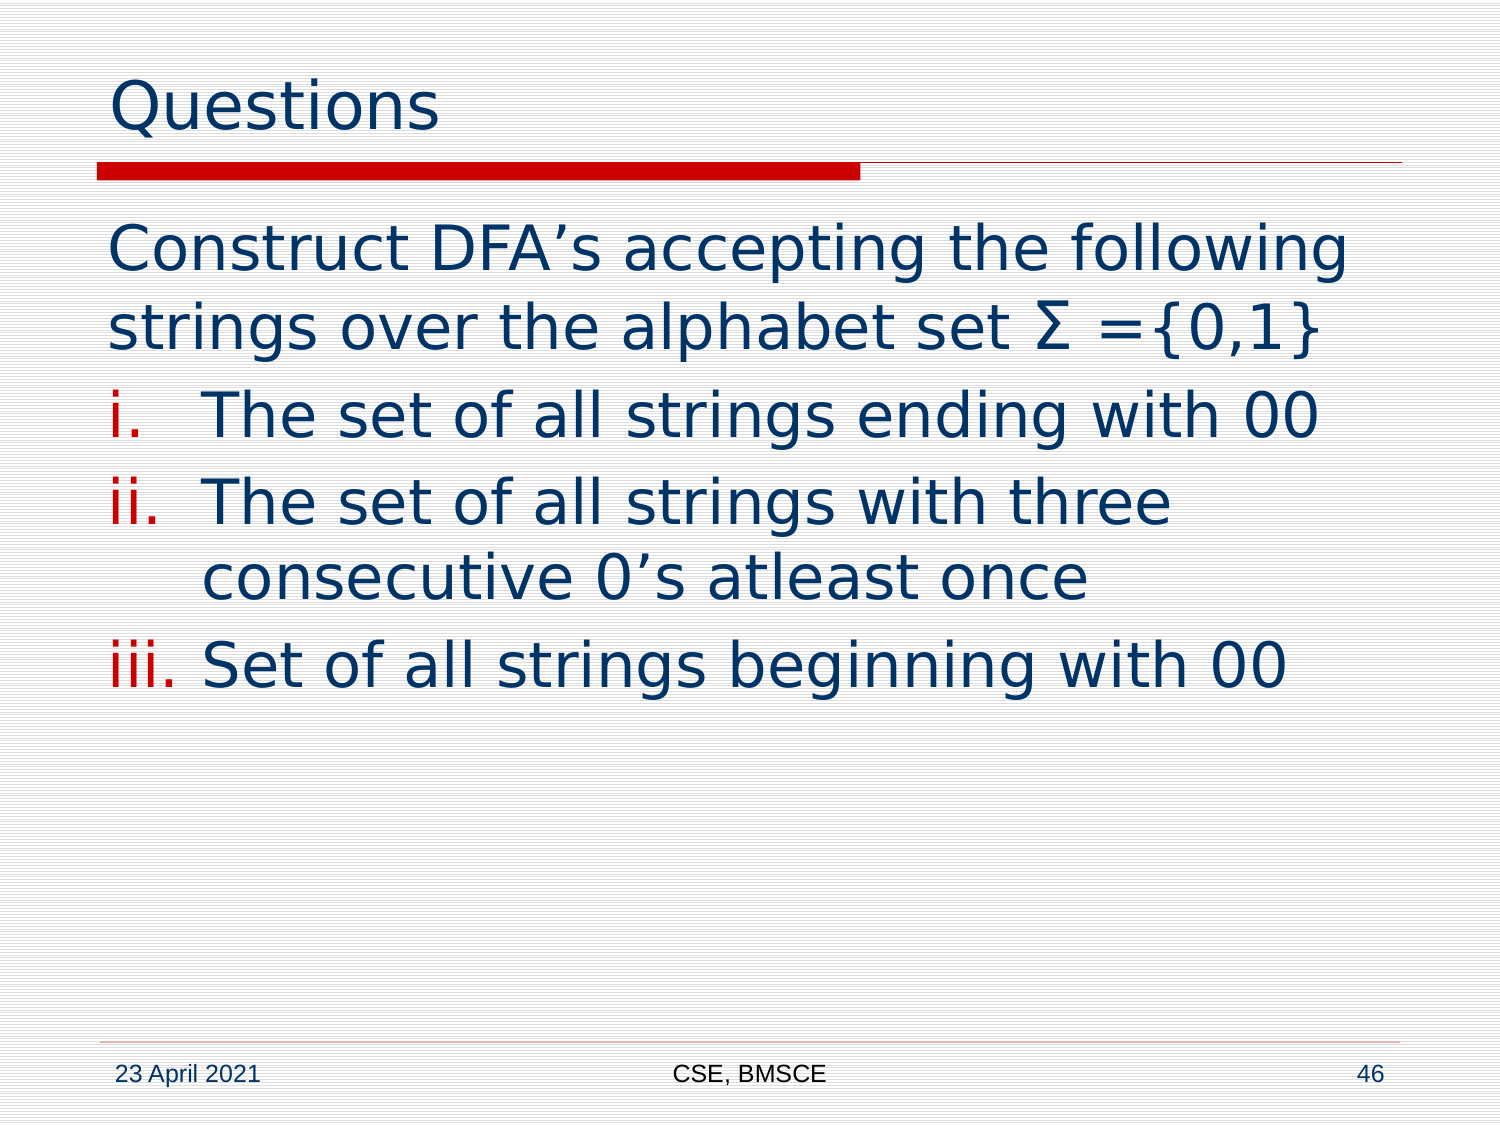

# Questions
Construct DFA’s accepting the following strings over the alphabet set Σ ={0,1}
The set of all strings ending with 00
The set of all strings with three consecutive 0’s atleast once
Set of all strings beginning with 00
CSE, BMSCE
46
23 April 2021